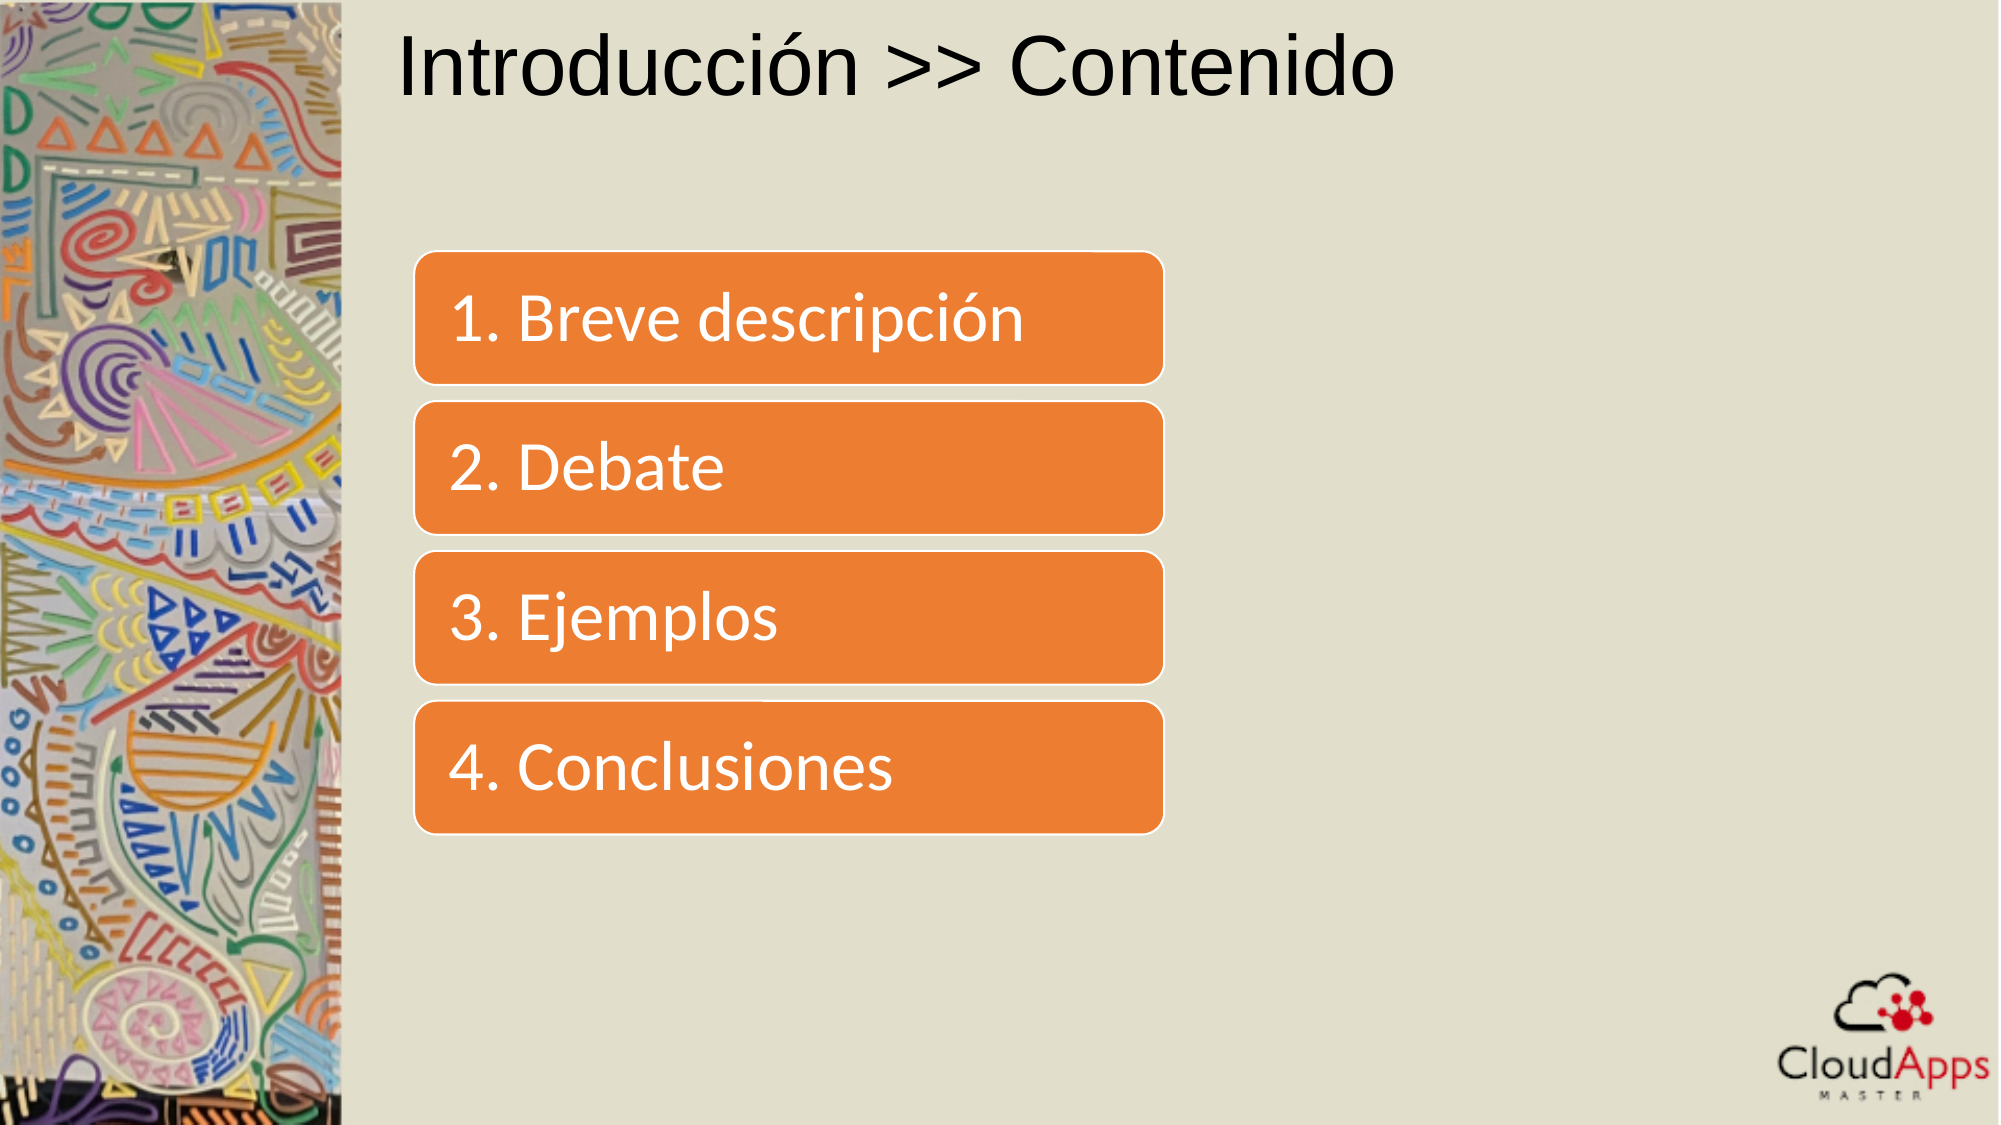

Introducción >> Contenido
1. Breve descripción
2. Debate
3. Ejemplos
4. Conclusiones